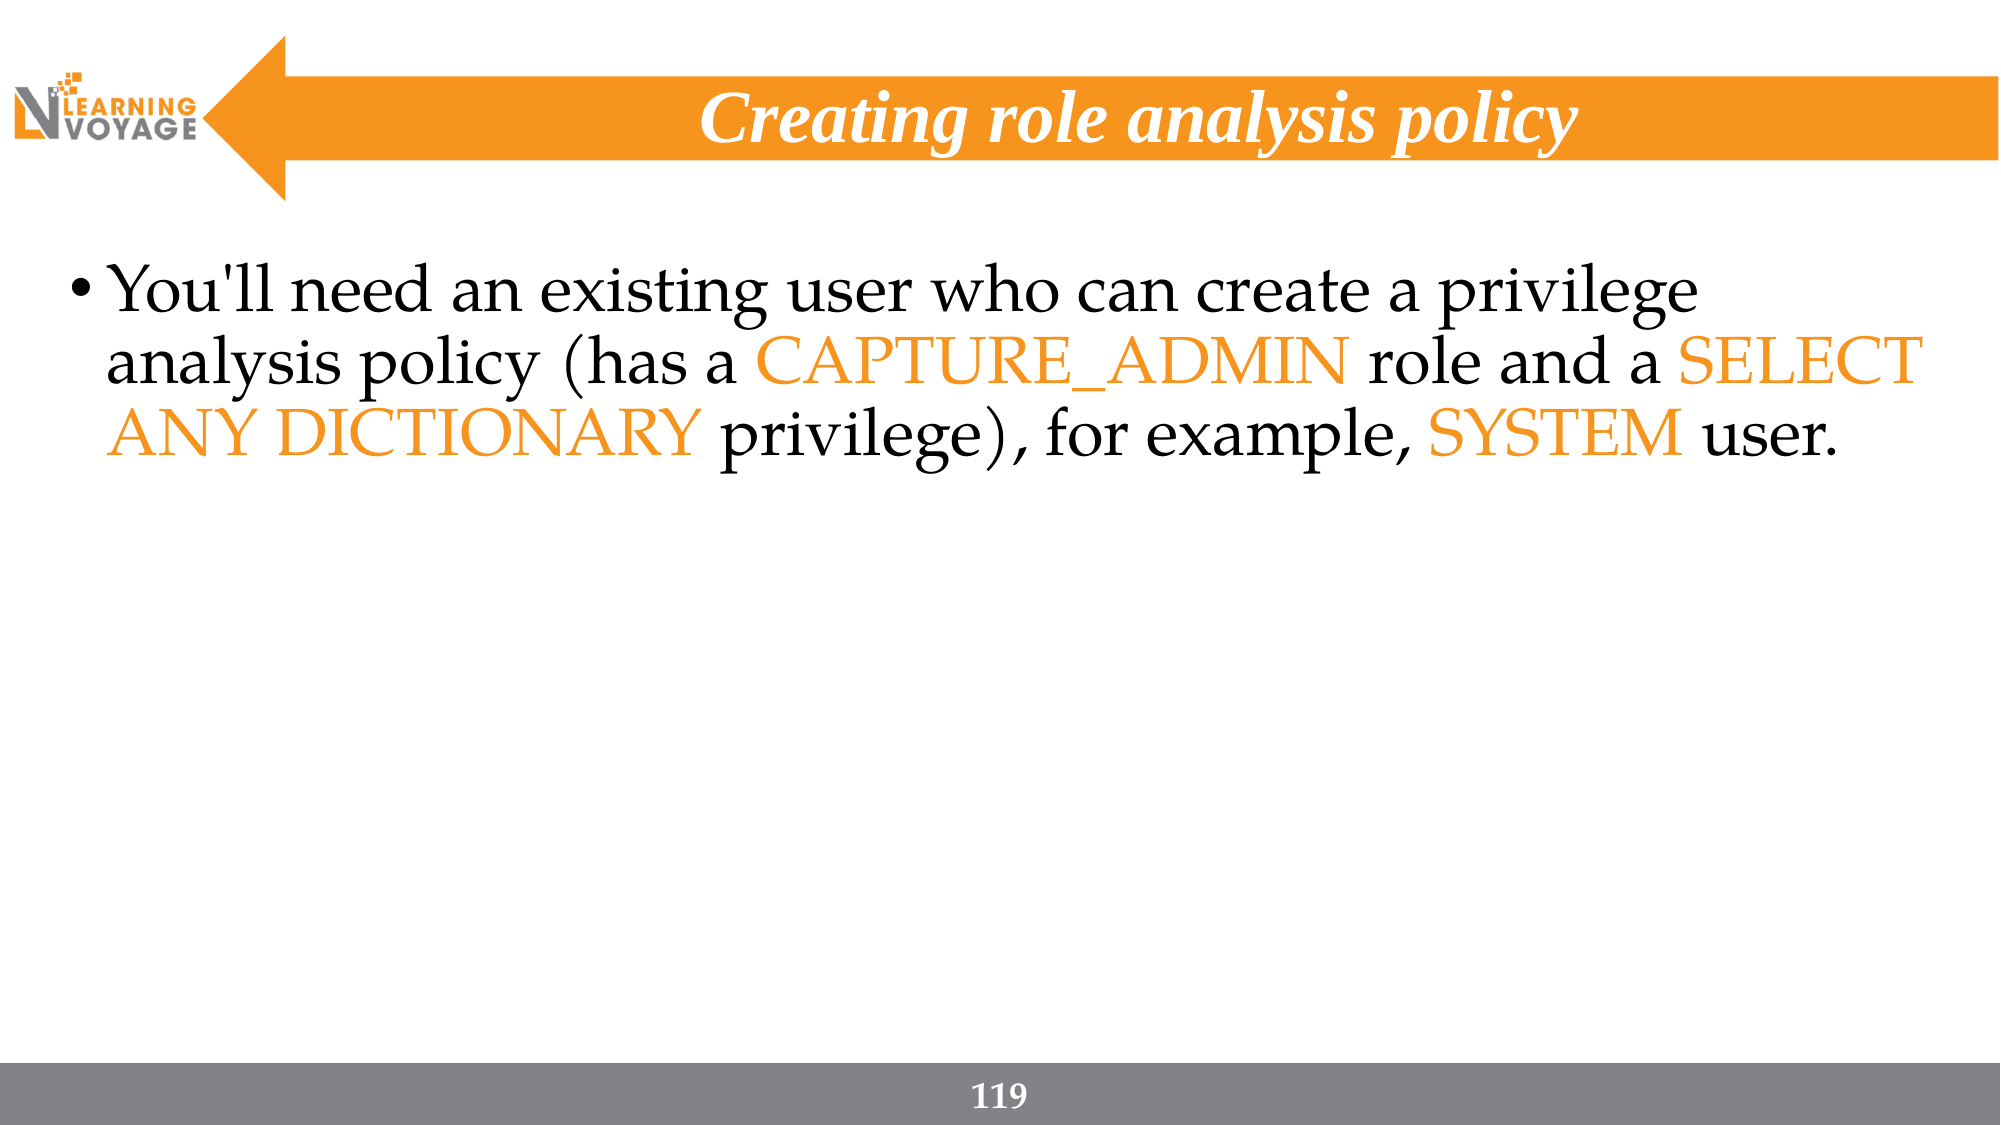

# Creating role analysis policy
You'll need an existing user who can create a privilege analysis policy (has a CAPTURE_ADMIN role and a SELECT ANY DICTIONARY privilege), for example, SYSTEM user.

119